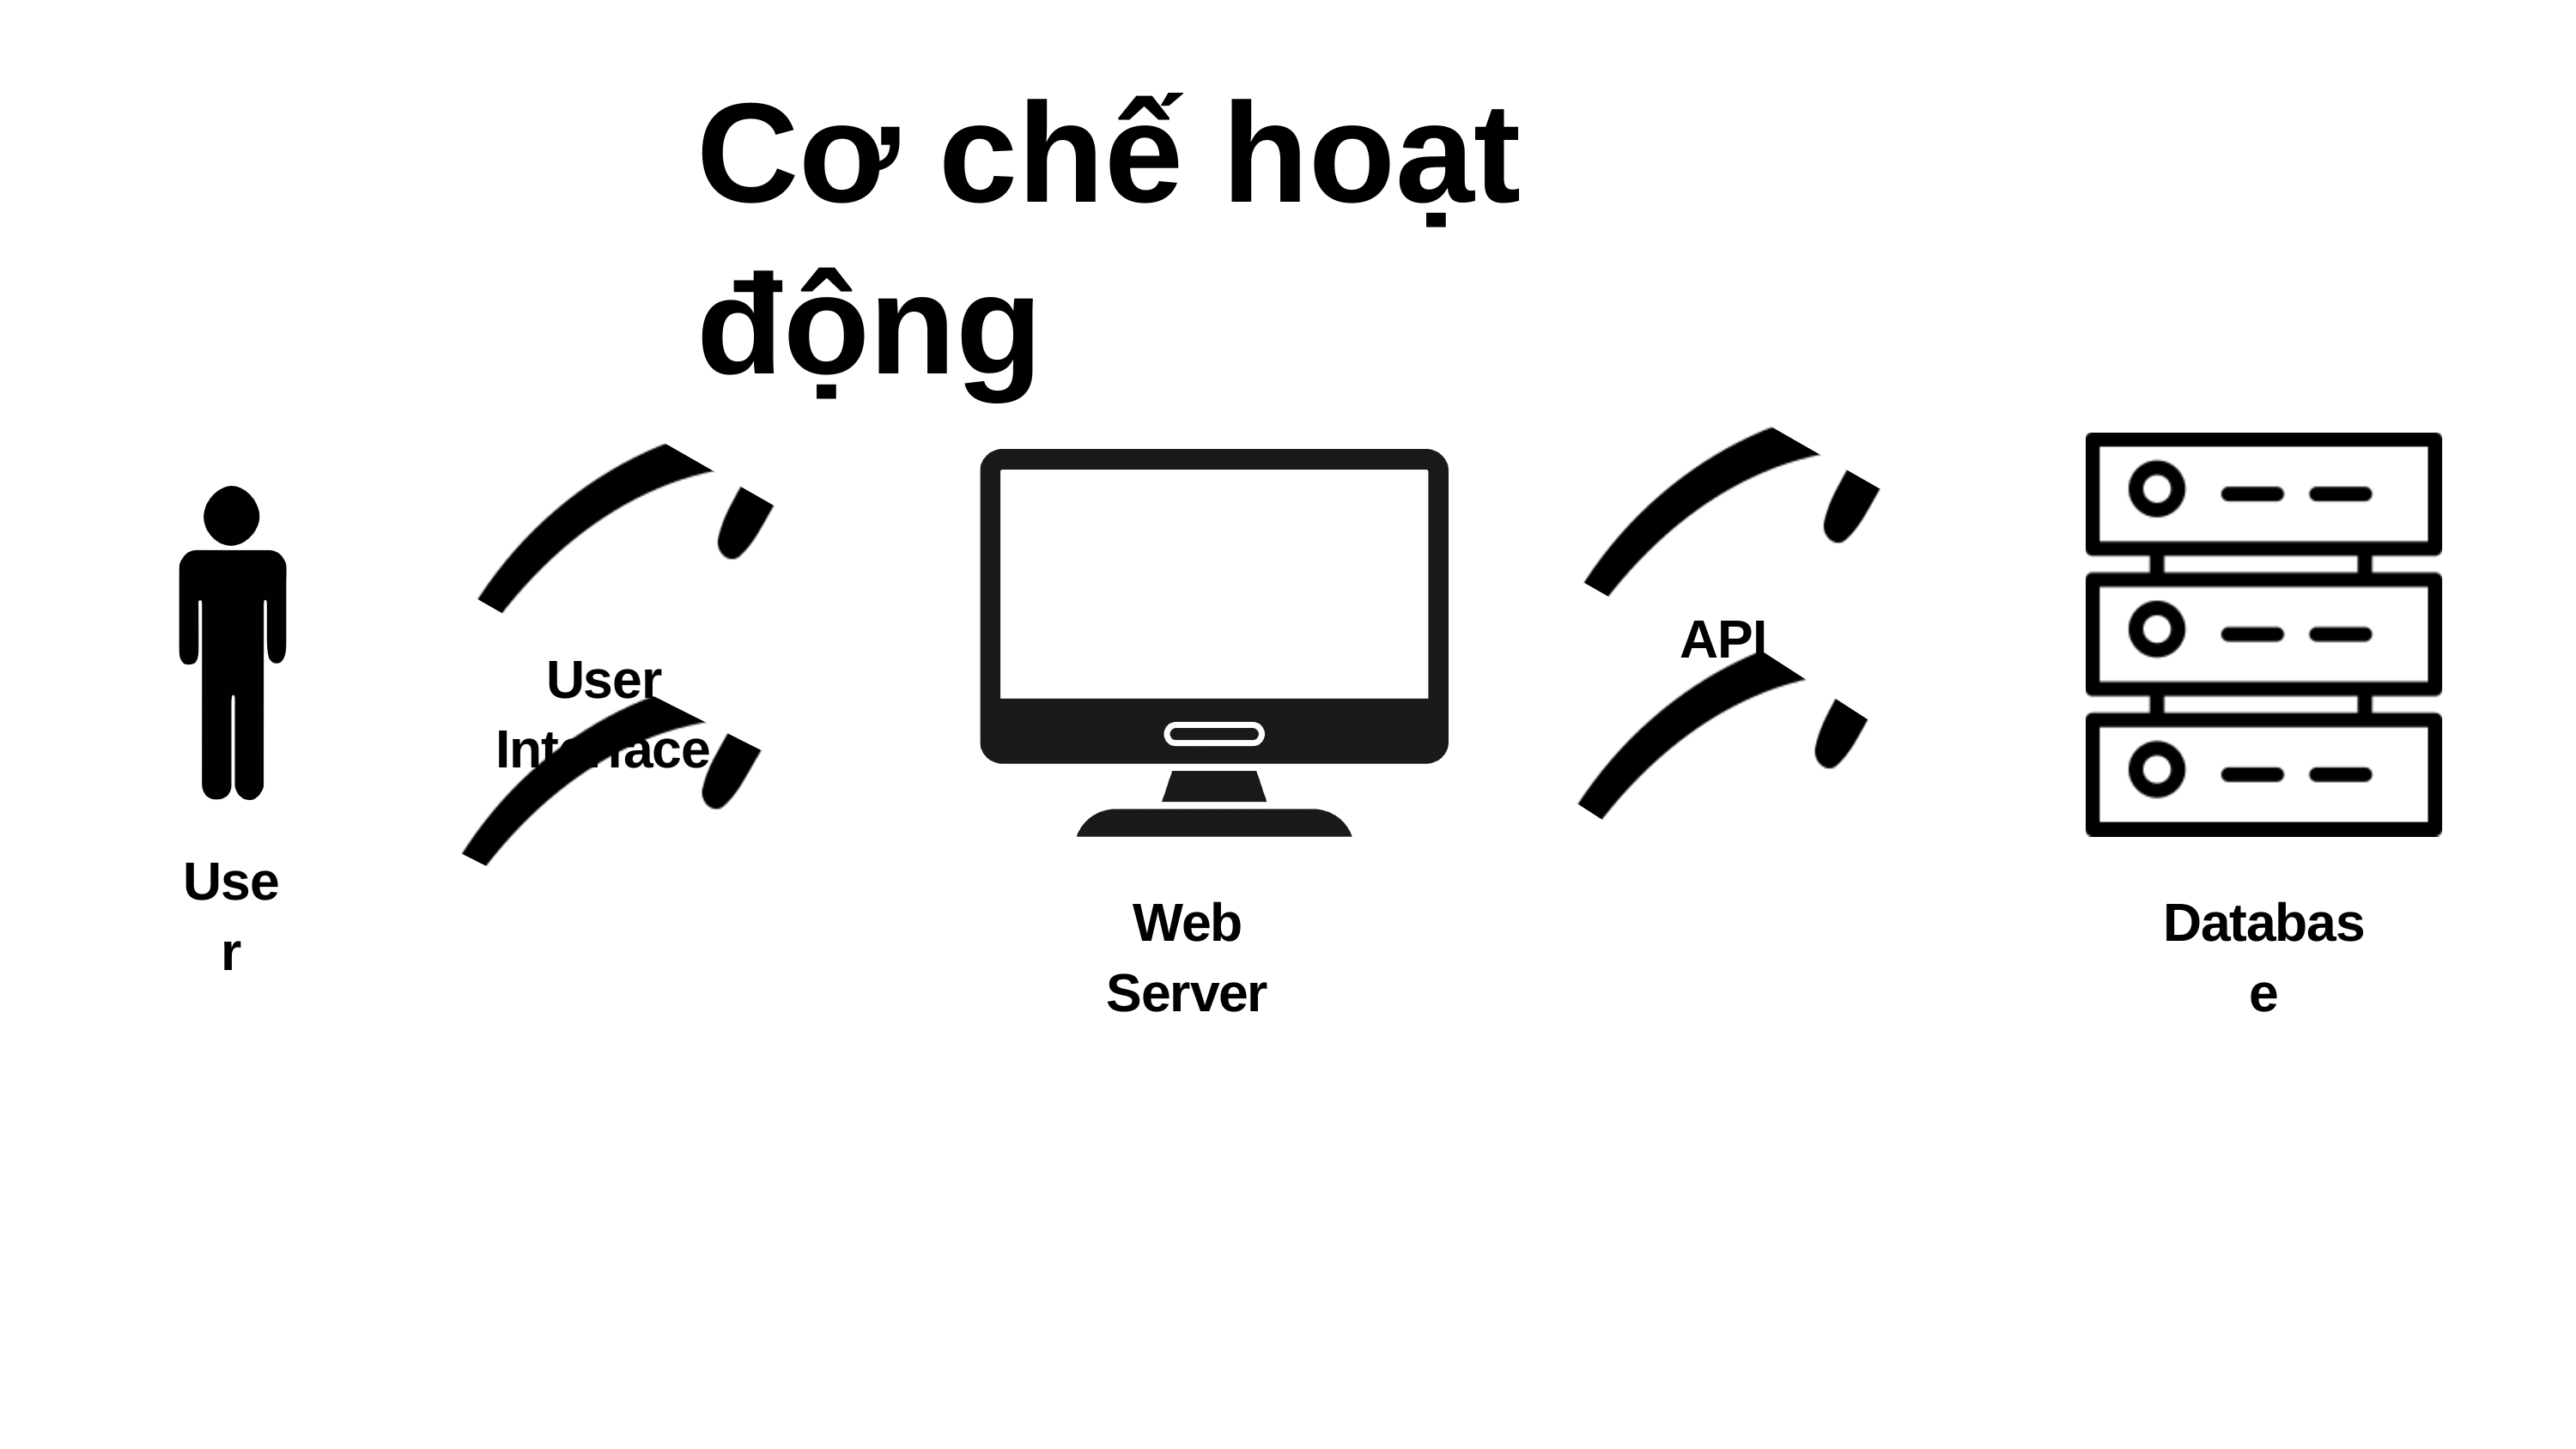

Cơ chế hoạt động

API

User Interface

Database

Web Server

User